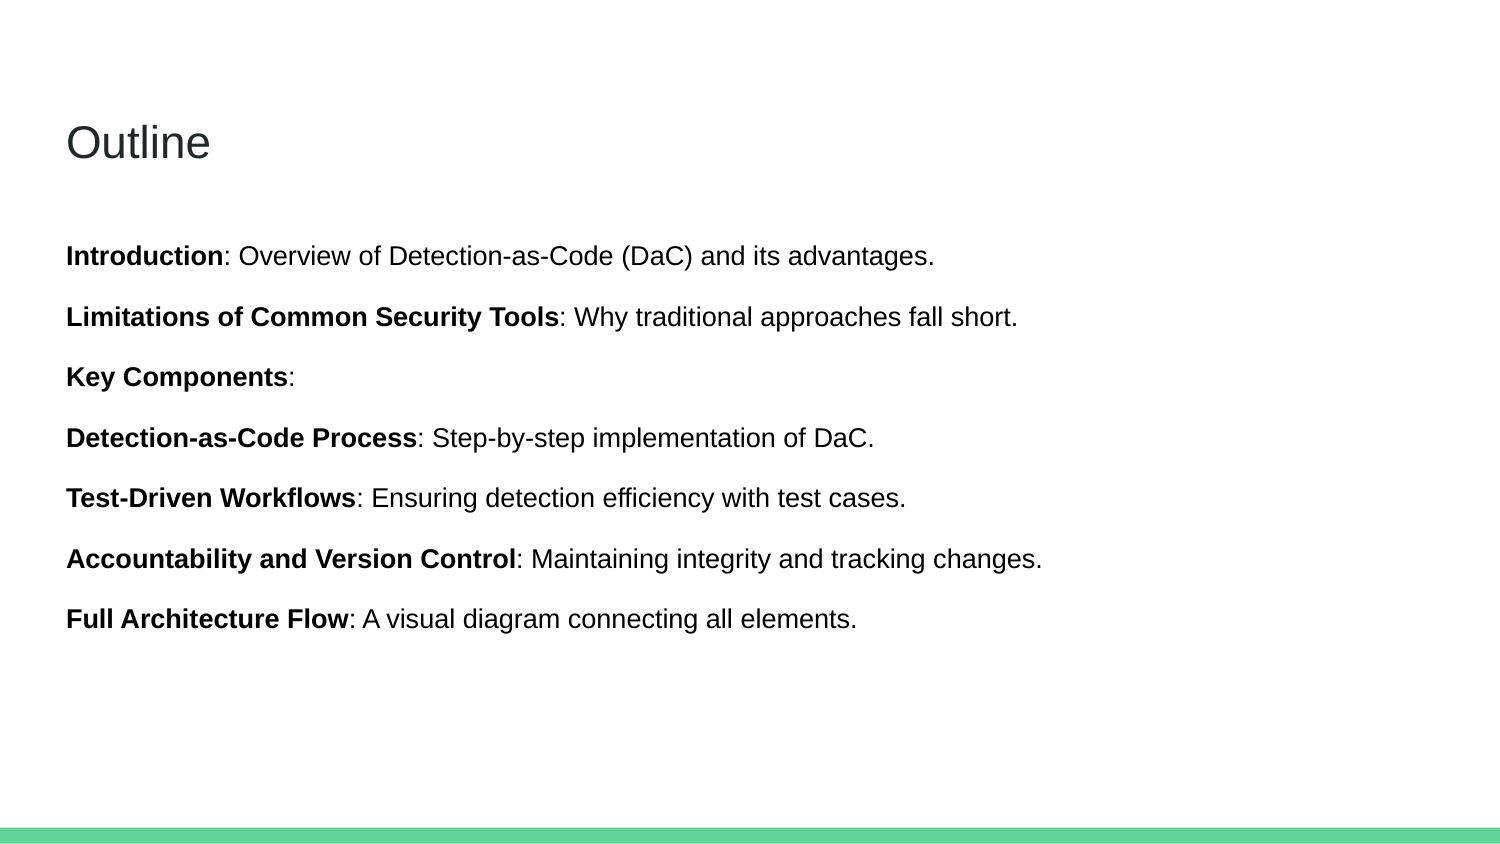

Outline
Introduction: Overview of Detection-as-Code (DaC) and its advantages.
Limitations of Common Security Tools: Why traditional approaches fall short.
Key Components:
Detection-as-Code Process: Step-by-step implementation of DaC.
Test-Driven Workflows: Ensuring detection efficiency with test cases.
Accountability and Version Control: Maintaining integrity and tracking changes.
Full Architecture Flow: A visual diagram connecting all elements.
1